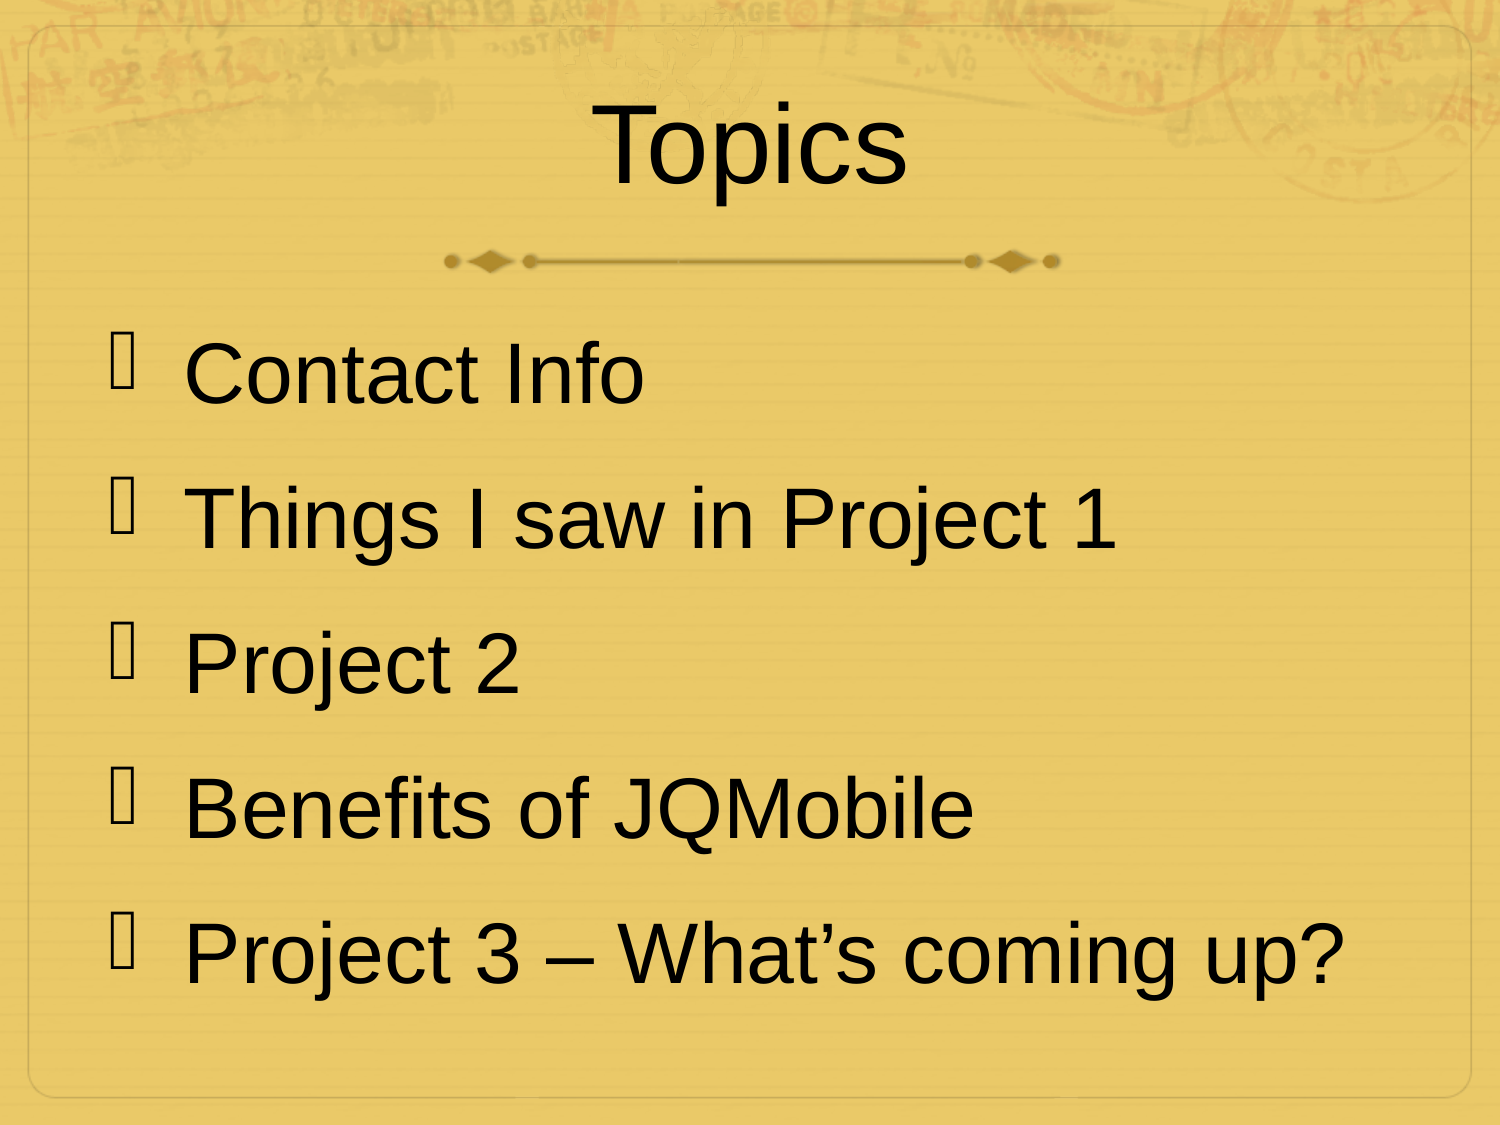

# Topics
Contact Info
Things I saw in Project 1
Project 2
Benefits of JQMobile
Project 3 – What’s coming up?